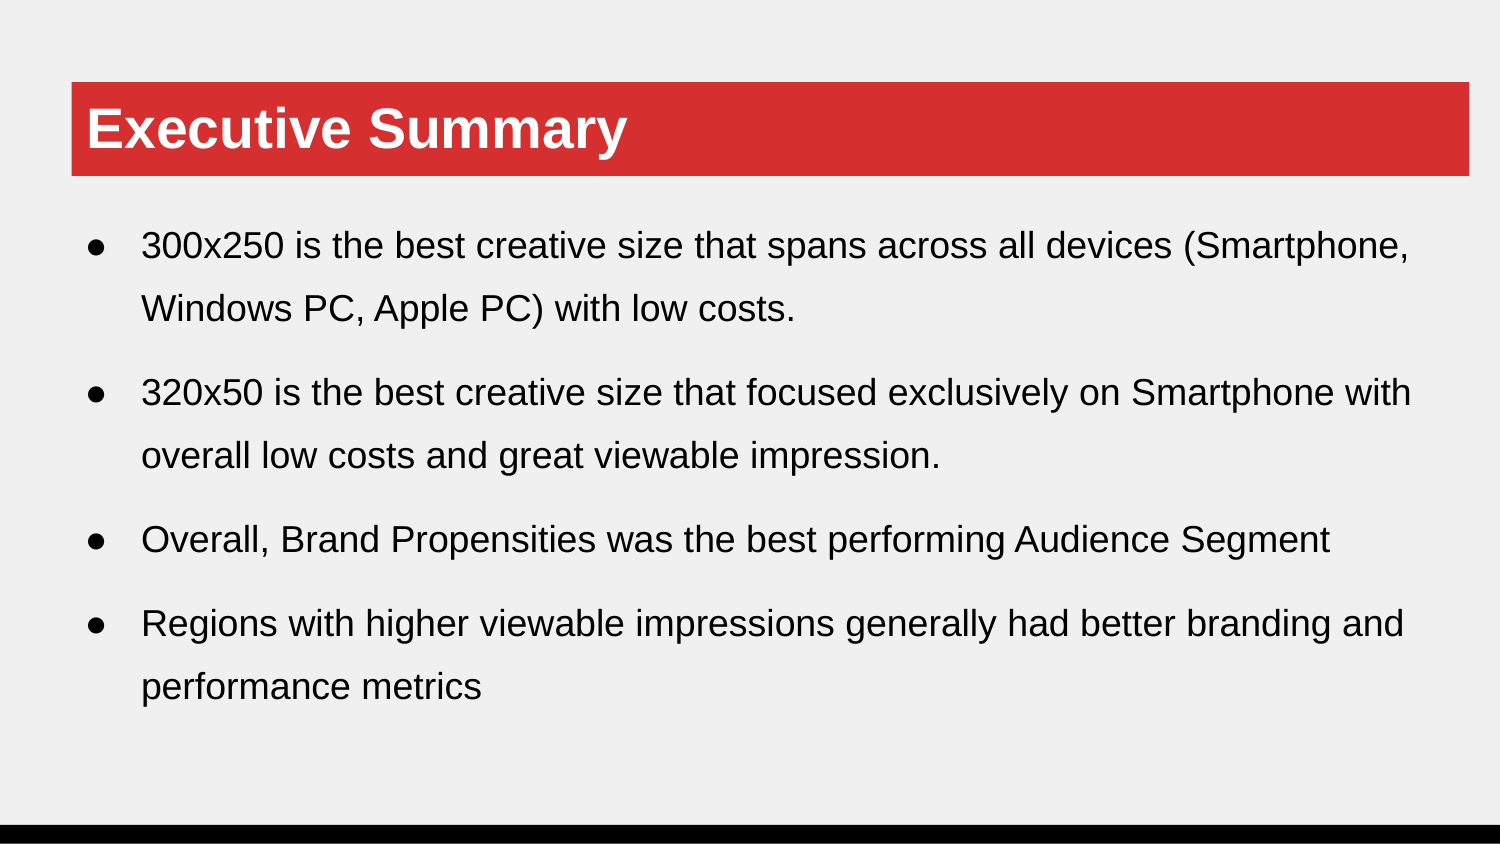

# Executive Summary
300x250 is the best creative size that spans across all devices (Smartphone, Windows PC, Apple PC) with low costs.
320x50 is the best creative size that focused exclusively on Smartphone with overall low costs and great viewable impression.
Overall, Brand Propensities was the best performing Audience Segment
Regions with higher viewable impressions generally had better branding and performance metrics